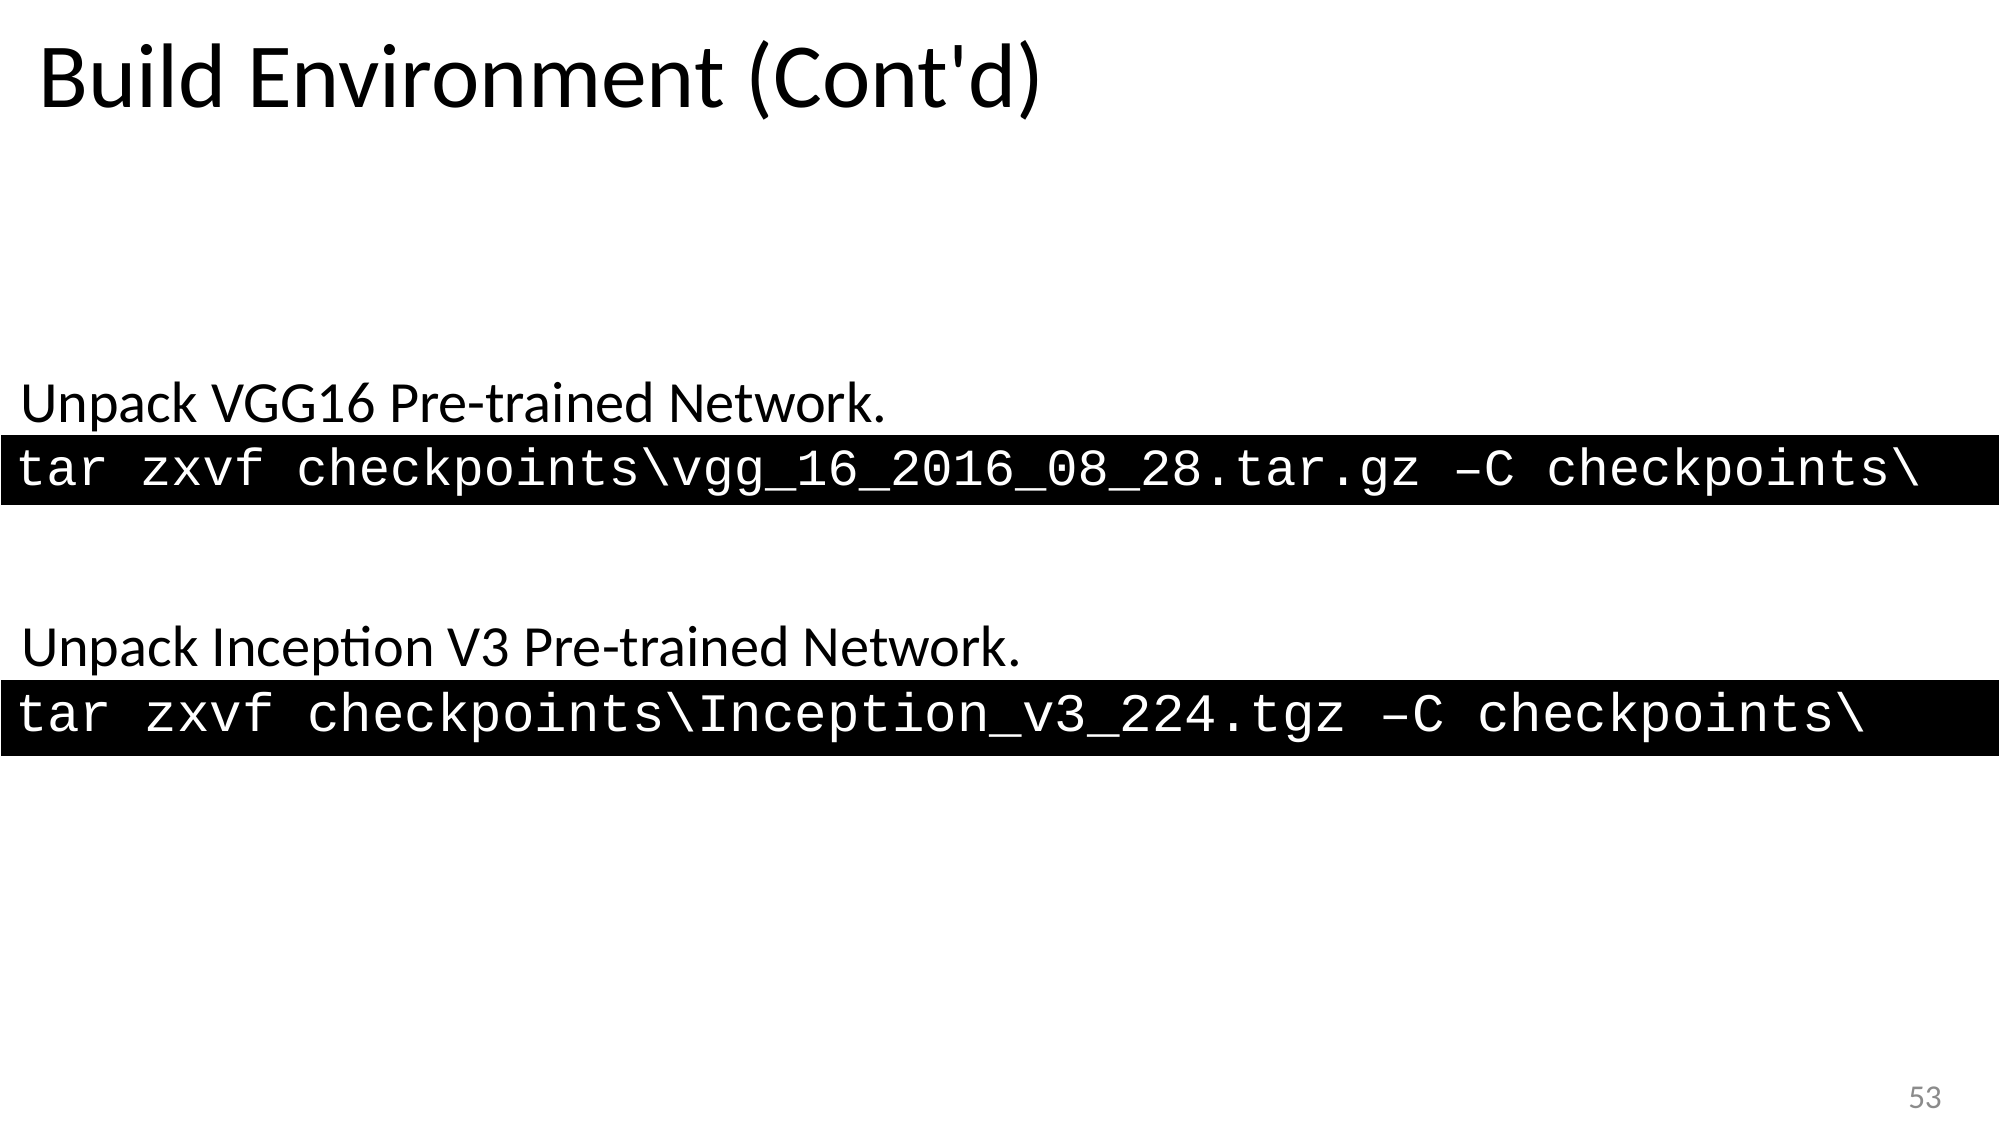

Build Environment (Cont'd)
Unpack VGG16 Pre-trained Network.
| tar zxvf checkpoints\vgg\_16\_2016\_08\_28.tar.gz –C checkpoints\ |
| --- |
Unpack Inception V3 Pre-trained Network.
| tar zxvf checkpoints\Inception\_v3\_224.tgz –C checkpoints\ |
| --- |
53